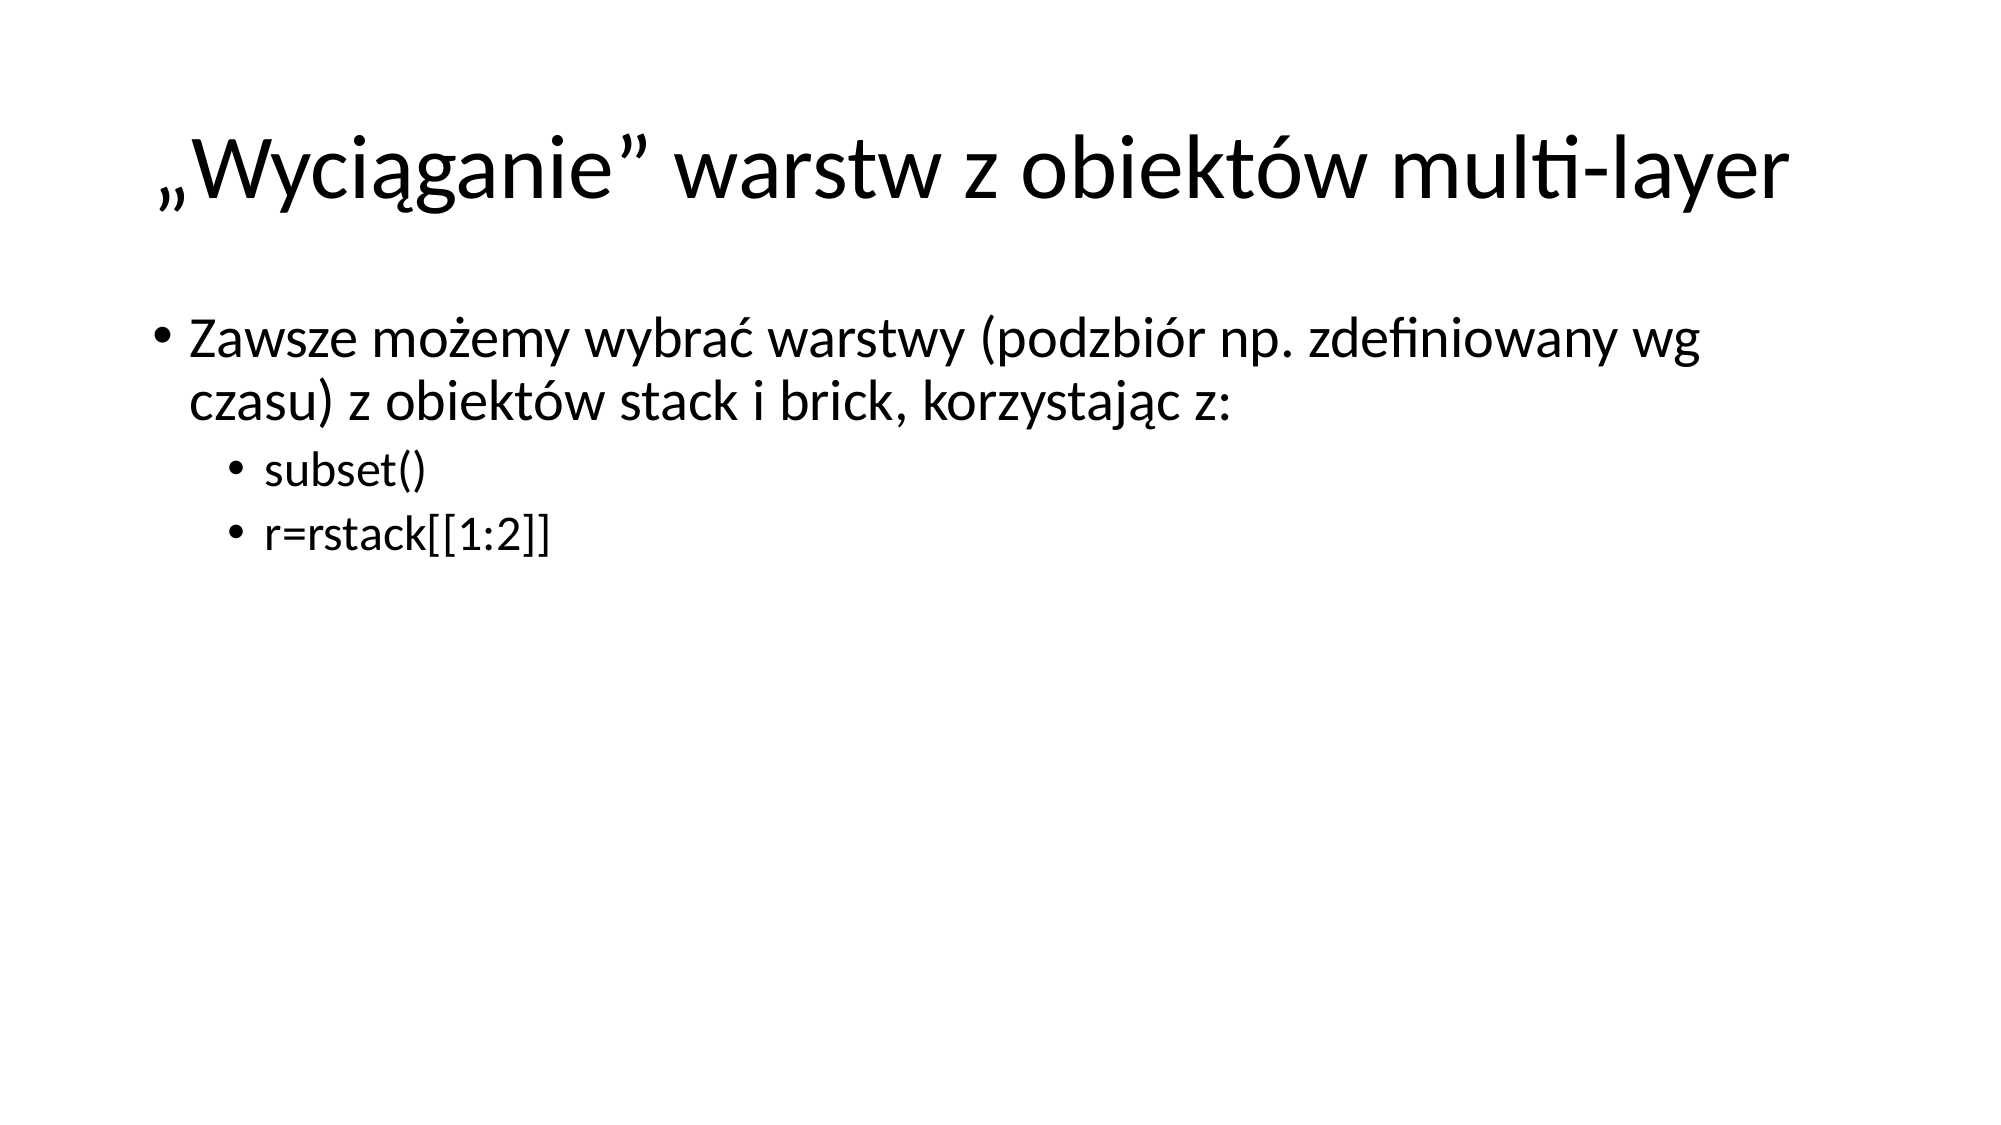

# „Wyciąganie” warstw z obiektów multi-layer
Zawsze możemy wybrać warstwy (podzbiór np. zdefiniowany wg czasu) z obiektów stack i brick, korzystając z:
subset()
r=rstack[[1:2]]